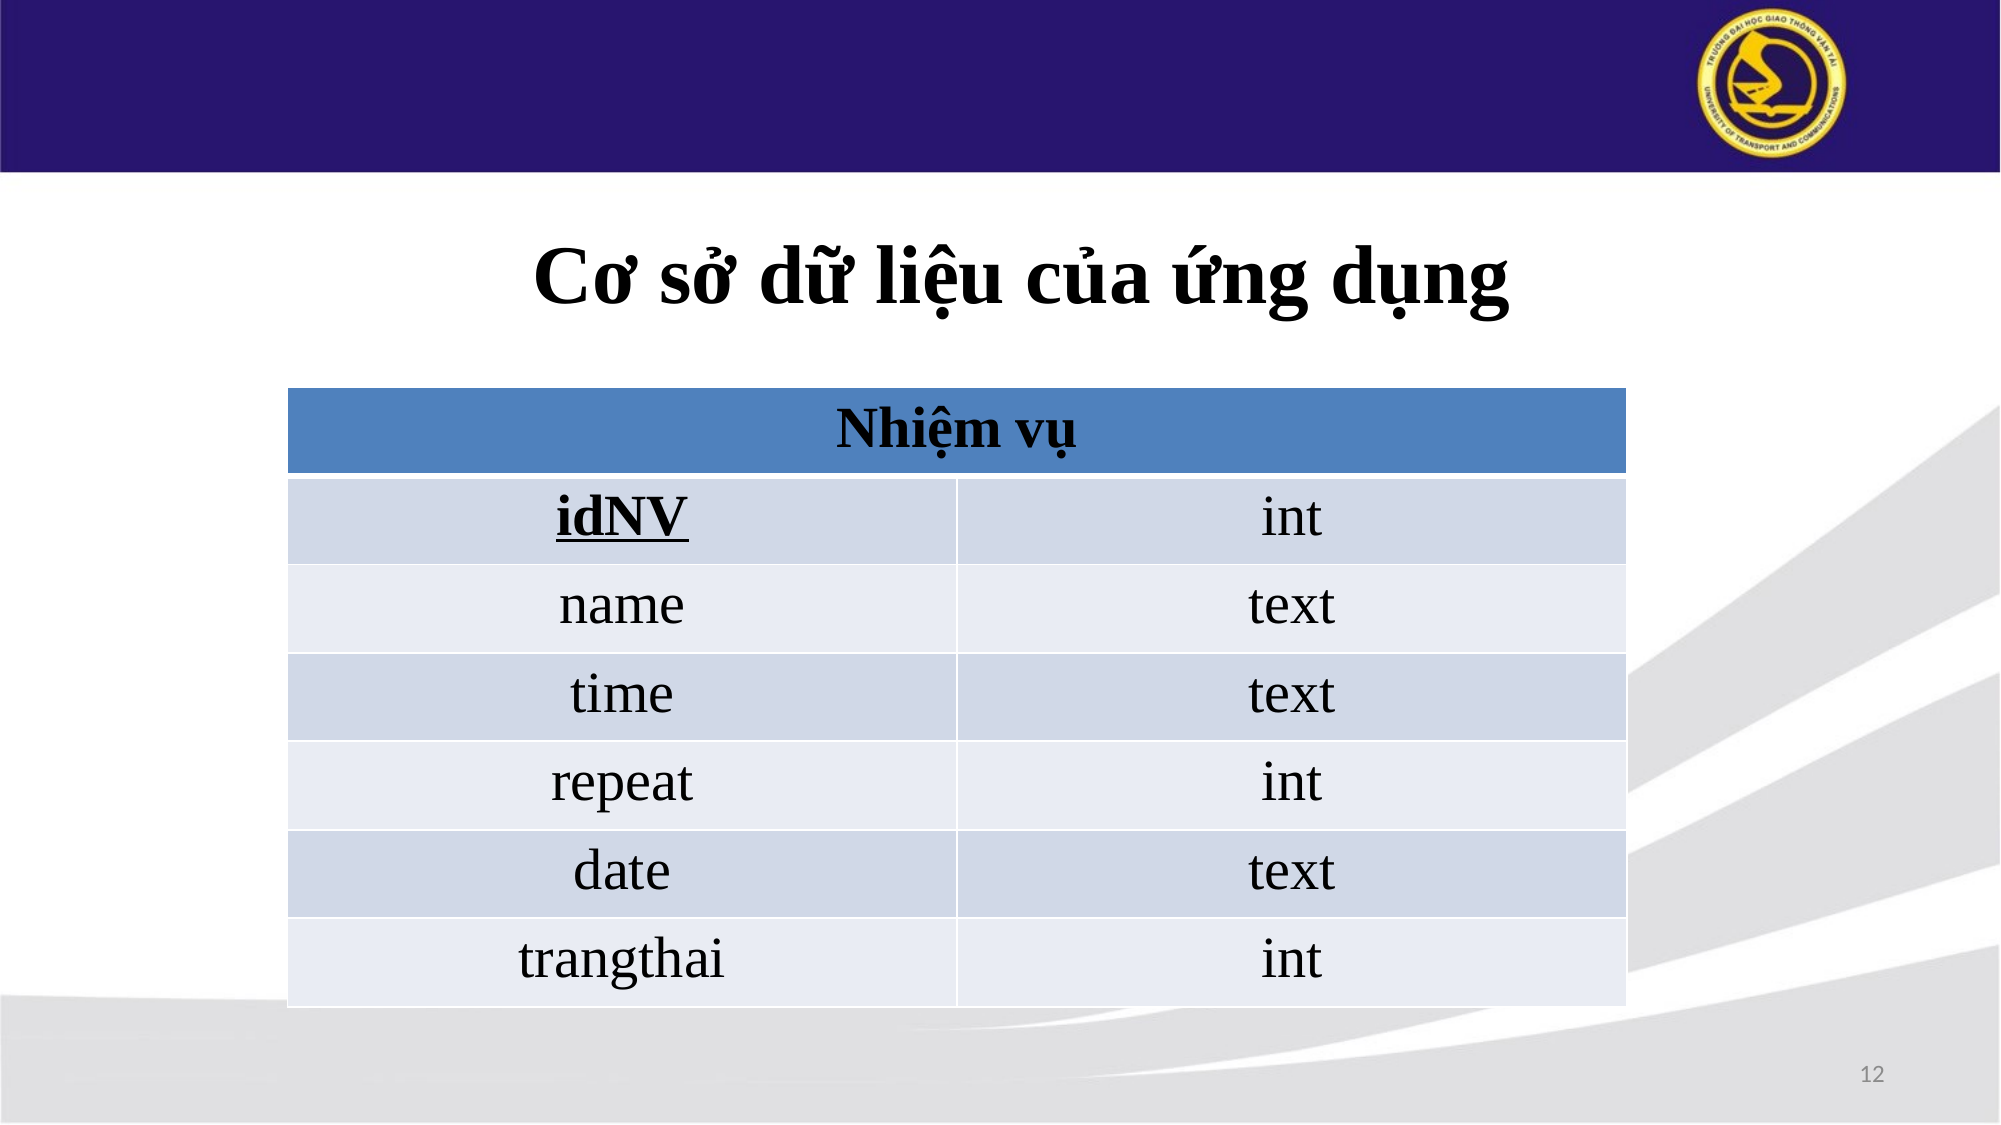

Cơ sở dữ liệu của ứng dụng
| Nhiệm vụ |  |
| --- | --- |
| idNV | int |
| name | text |
| time | text |
| repeat | int |
| date | text |
| trangthai | int |
12